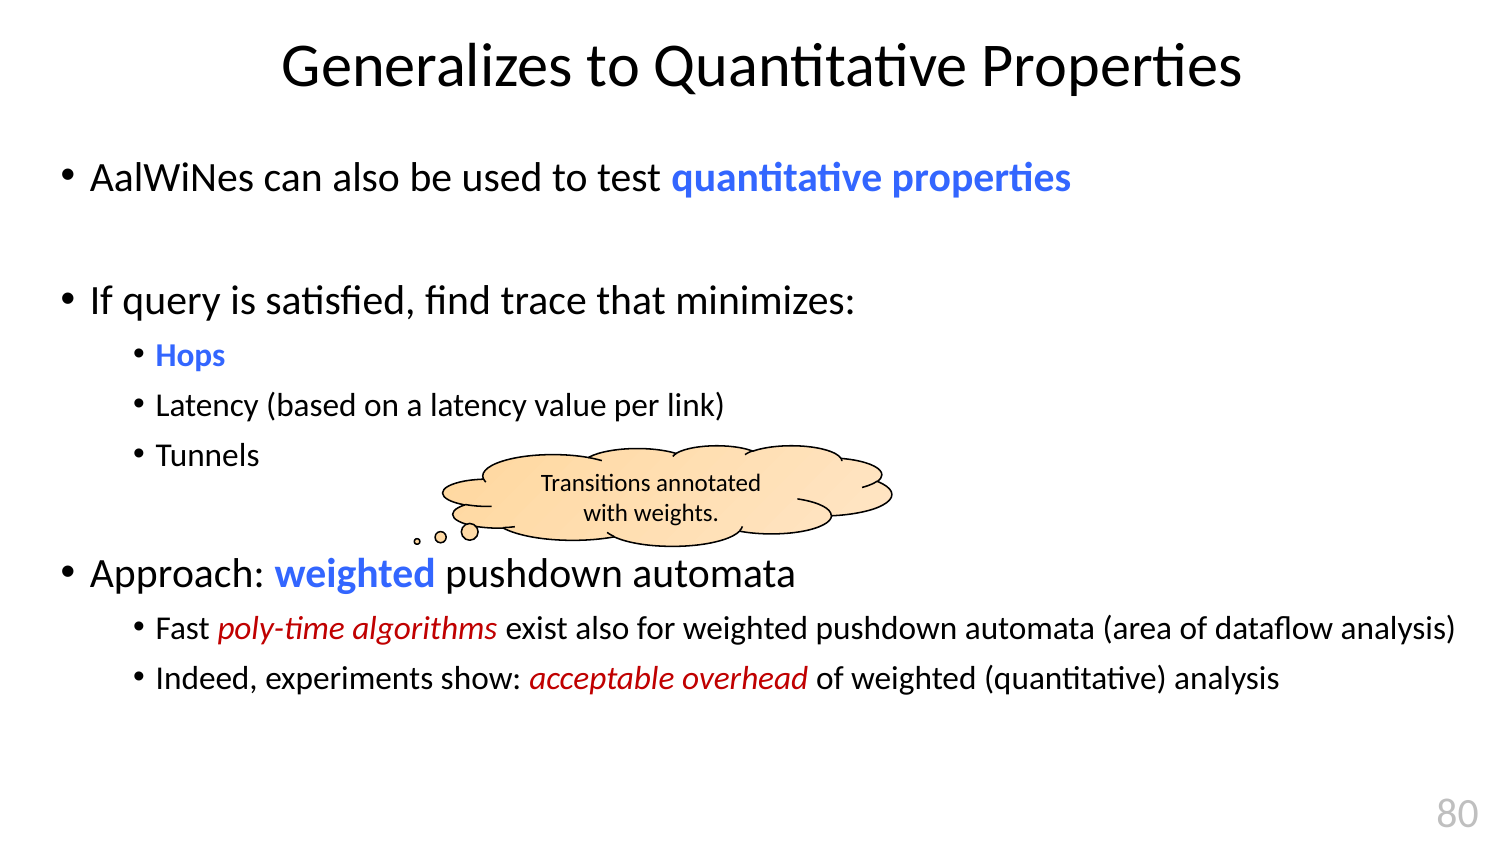

# Generalizes to Quantitative Properties
AalWiNes can also be used to test quantitative properties

If query is satisfied, find trace that minimizes:
Hops
Latency (based on a latency value per link)
Tunnels

Approach: weighted pushdown automata
Fast poly-time algorithms exist also for weighted pushdown automata (area of dataflow analysis)
Indeed, experiments show: acceptable overhead of weighted (quantitative) analysis

Transitions annotated with weights.
80